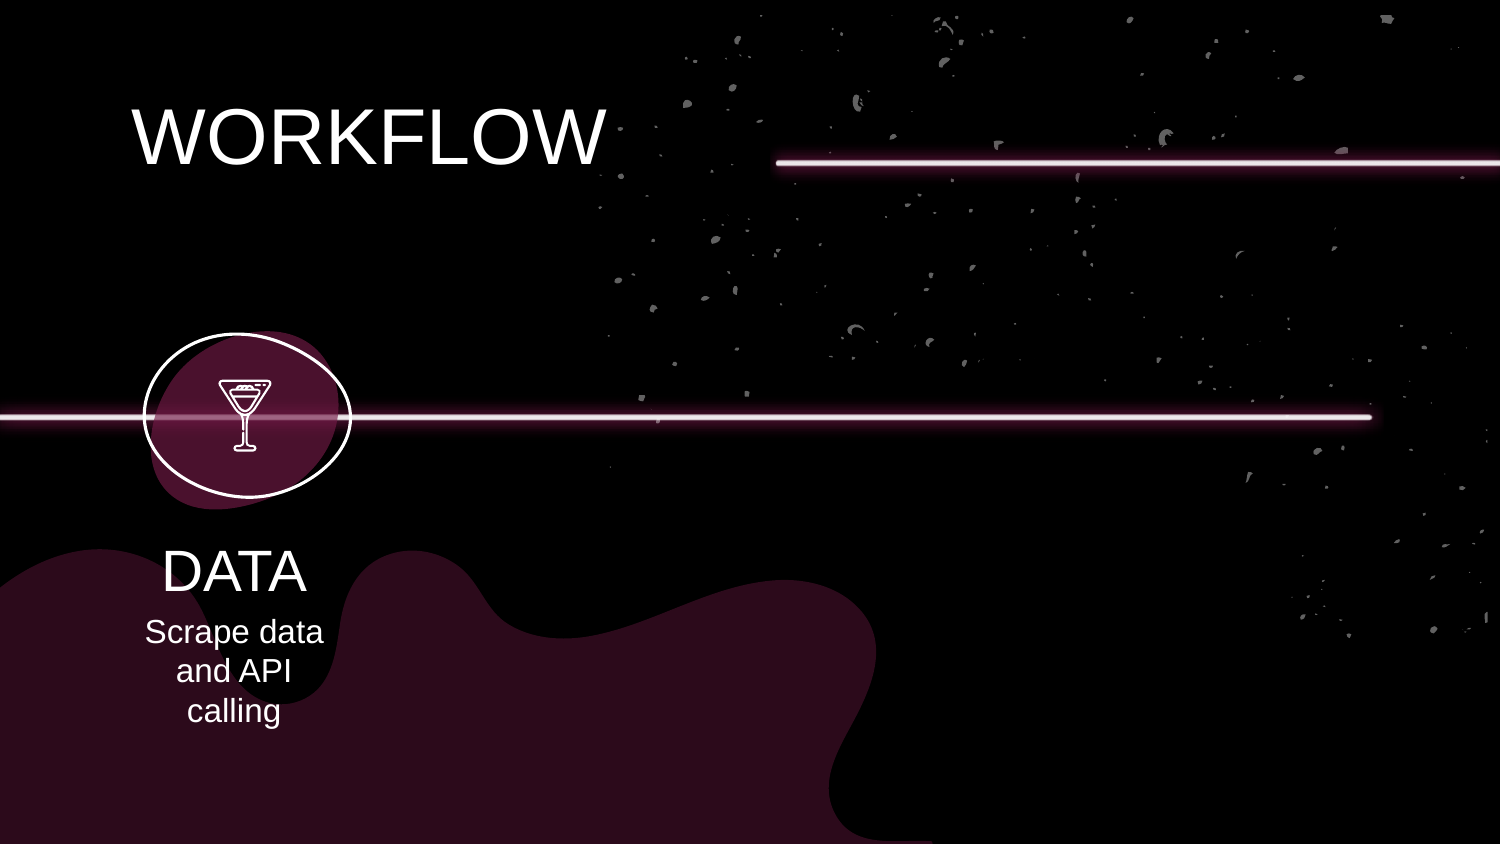

# WORKFLOW

DATA
Scrape data and API calling